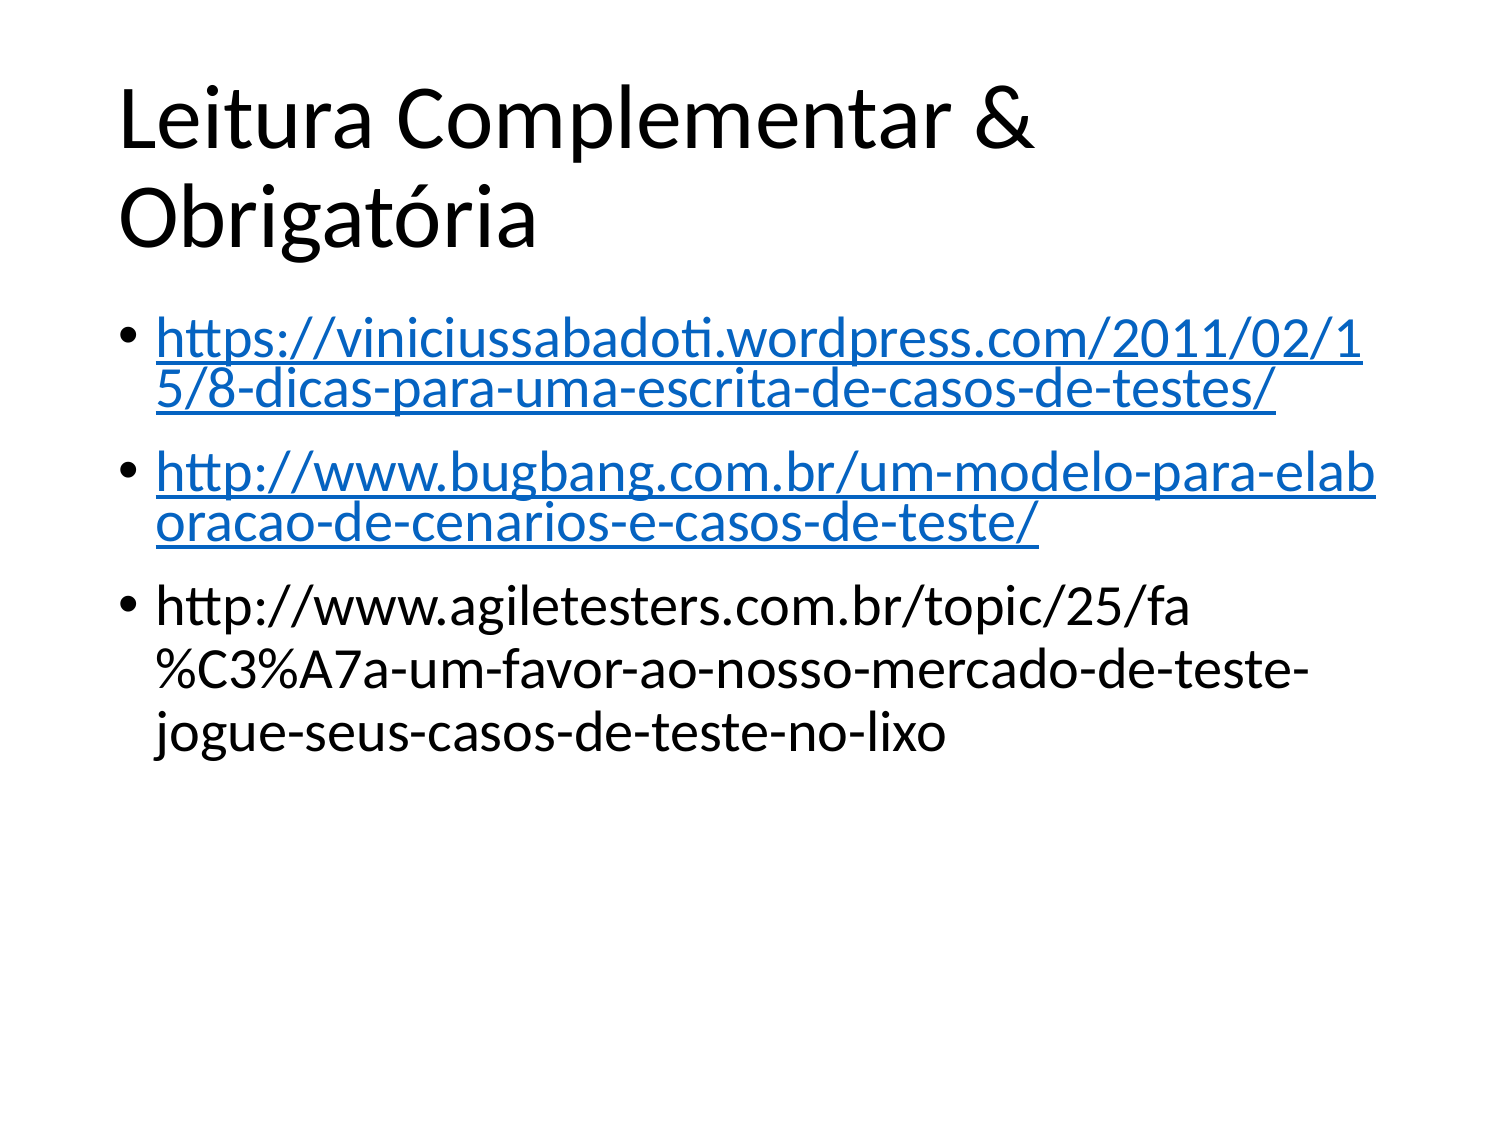

# Leitura Complementar & Obrigatória
https://viniciussabadoti.wordpress.com/2011/02/15/8-dicas-para-uma-escrita-de-casos-de-testes/
http://www.bugbang.com.br/um-modelo-para-elaboracao-de-cenarios-e-casos-de-teste/
http://www.agiletesters.com.br/topic/25/fa%C3%A7a-um-favor-ao-nosso-mercado-de-teste-jogue-seus-casos-de-teste-no-lixo